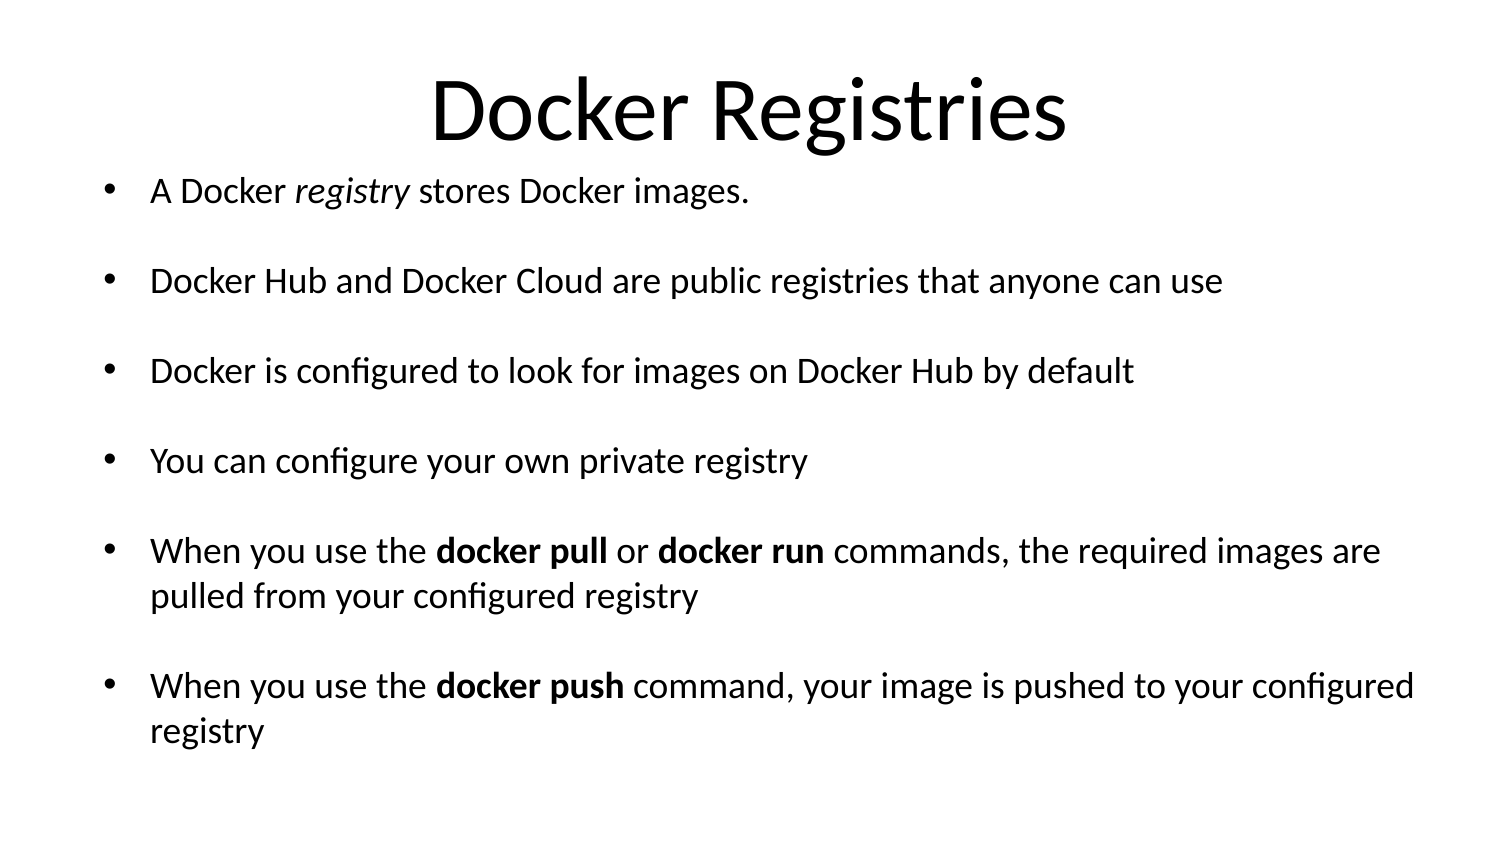

# Docker Registries
A Docker registry stores Docker images.

Docker Hub and Docker Cloud are public registries that anyone can use

Docker is configured to look for images on Docker Hub by default

You can configure your own private registry

When you use the docker pull or docker run commands, the required images are pulled from your configured registry

When you use the docker push command, your image is pushed to your configured registry